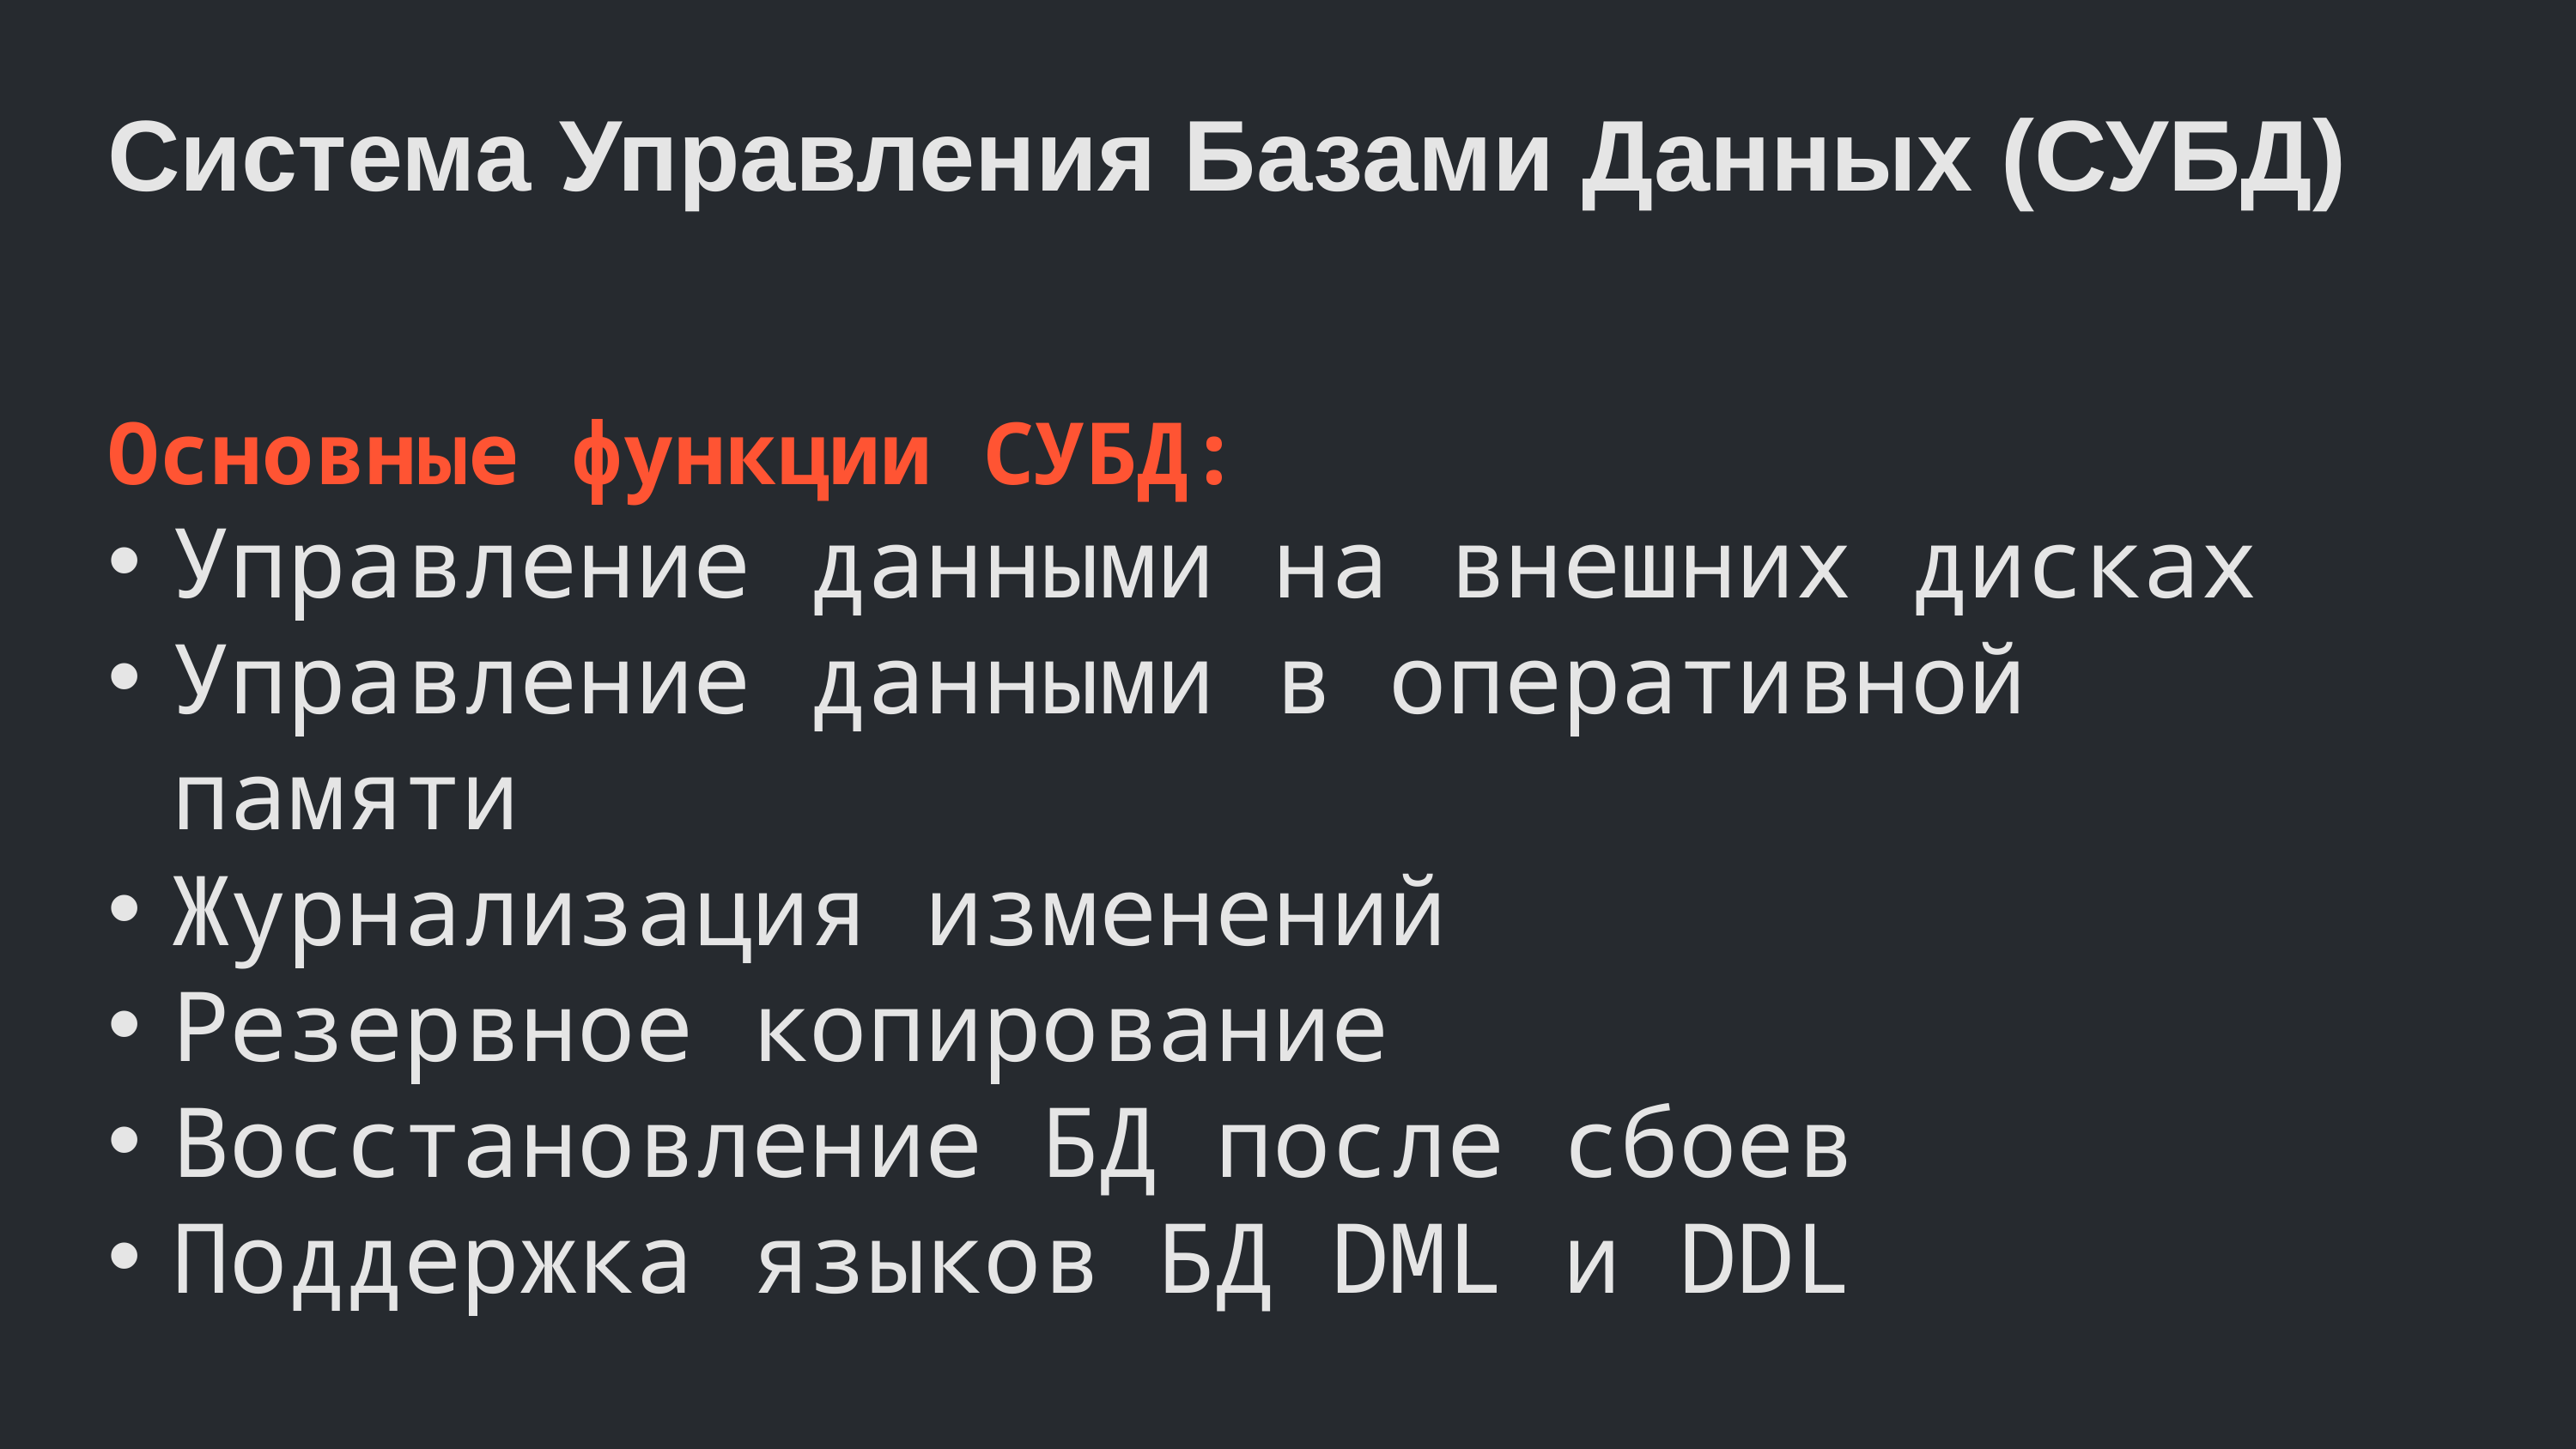

Система Управления Базами Данных (СУБД)

Основные функции СУБД:
Управление данными на внешних дисках
Управление данными в оперативной памяти
Журнализация изменений
Резервное копирование
Восстановление БД после сбоев
Поддержка языков БД DML и DDL